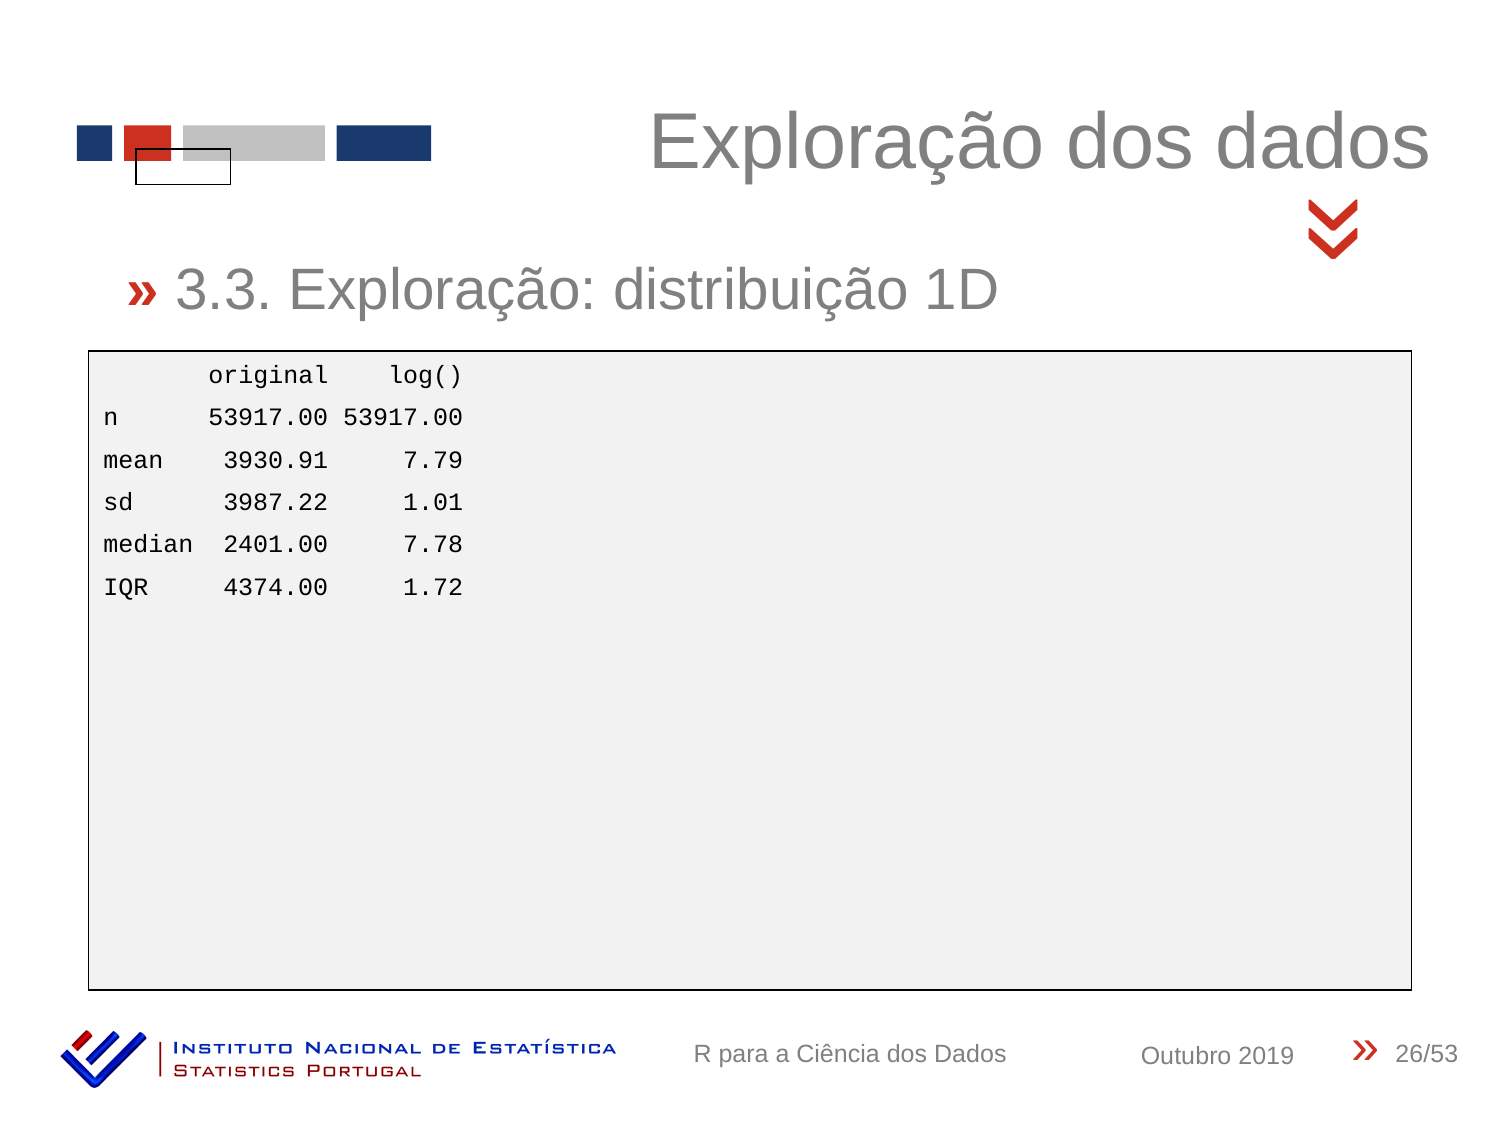

Exploração dos dados
«
» 3.3. Exploração: distribuição 1D
       original    log()
n      53917.00 53917.00
mean    3930.91     7.79
sd      3987.22     1.01
median  2401.00     7.78
IQR     4374.00     1.72

26